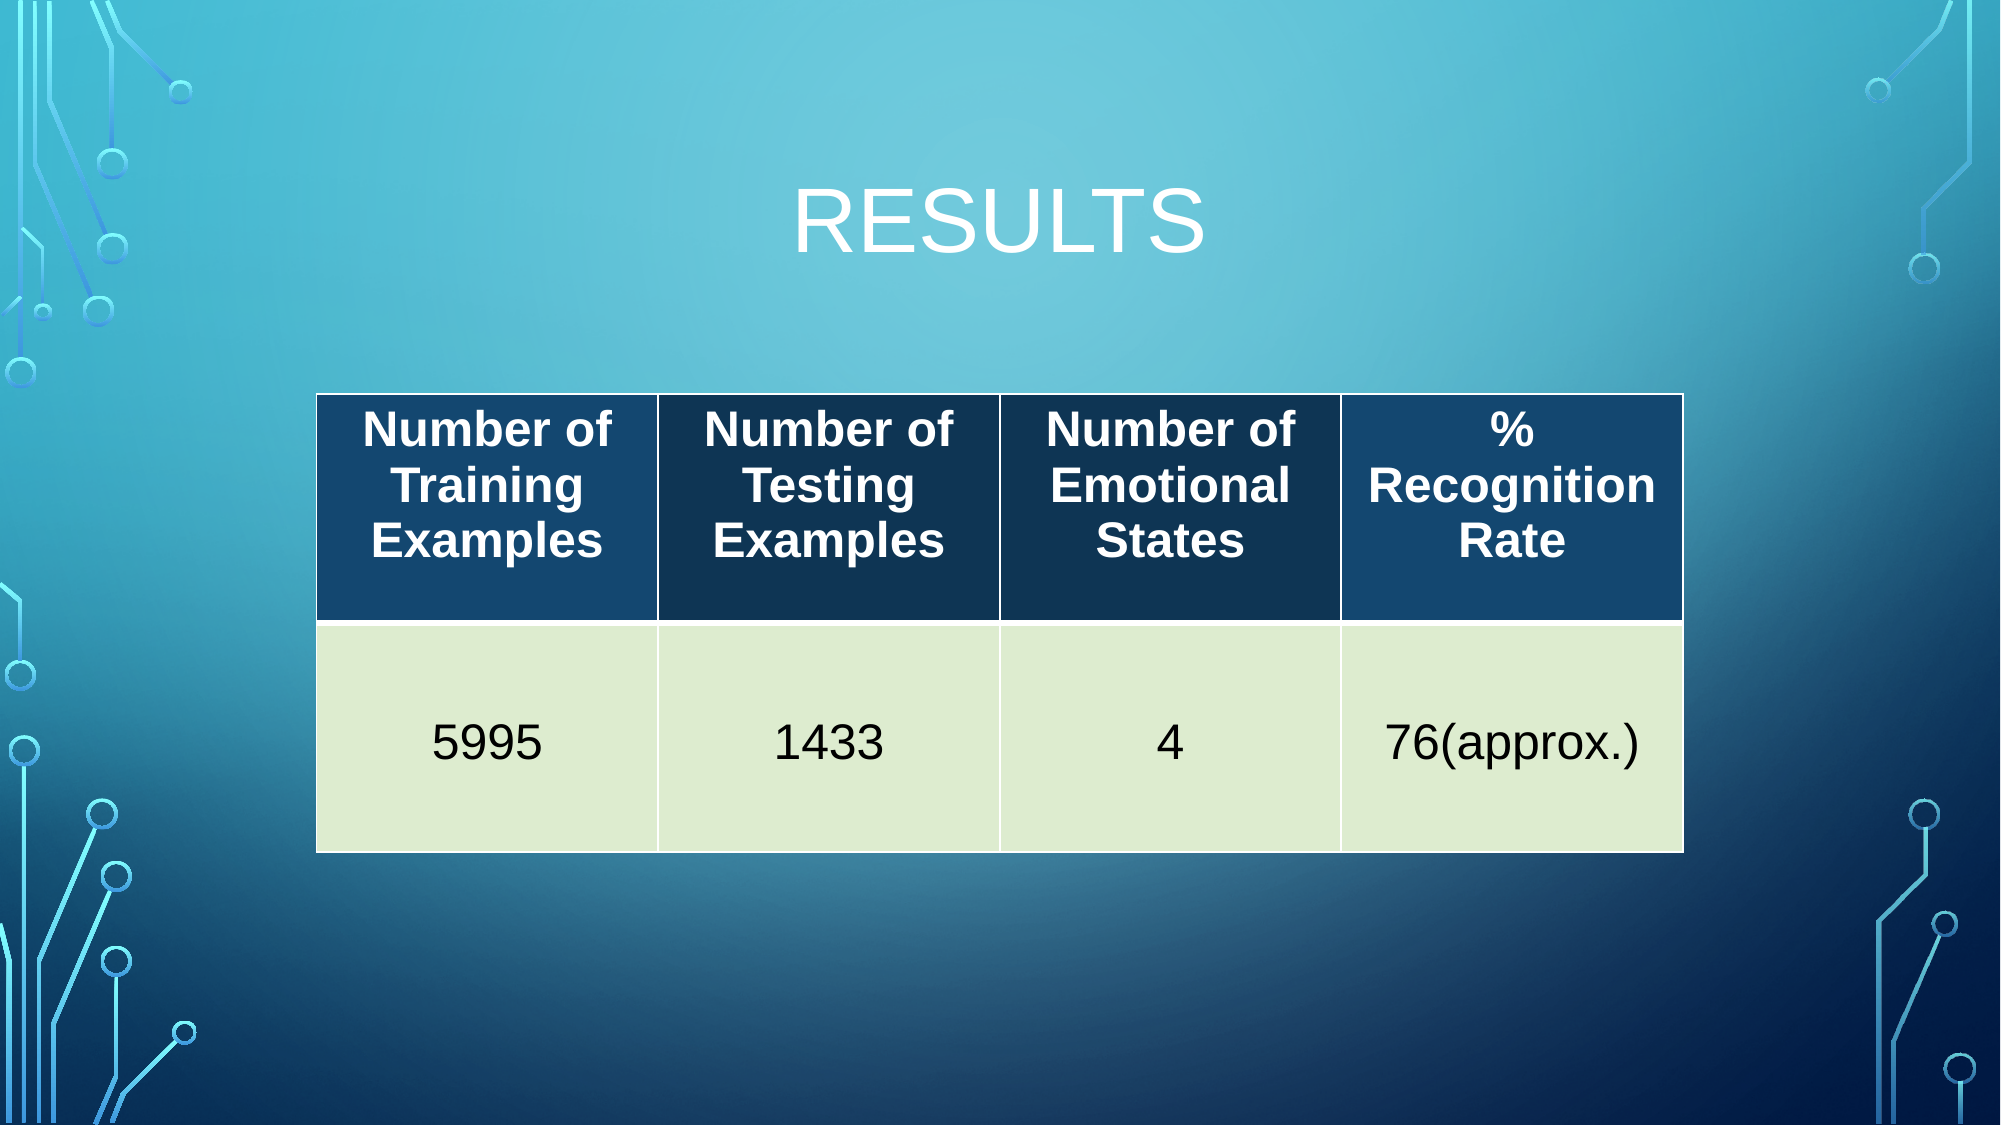

# Results
| Number of Training Examples | Number of Testing Examples | Number of Emotional States | % Recognition Rate |
| --- | --- | --- | --- |
| 5995 | 1433 | 4 | 76(approx.) |